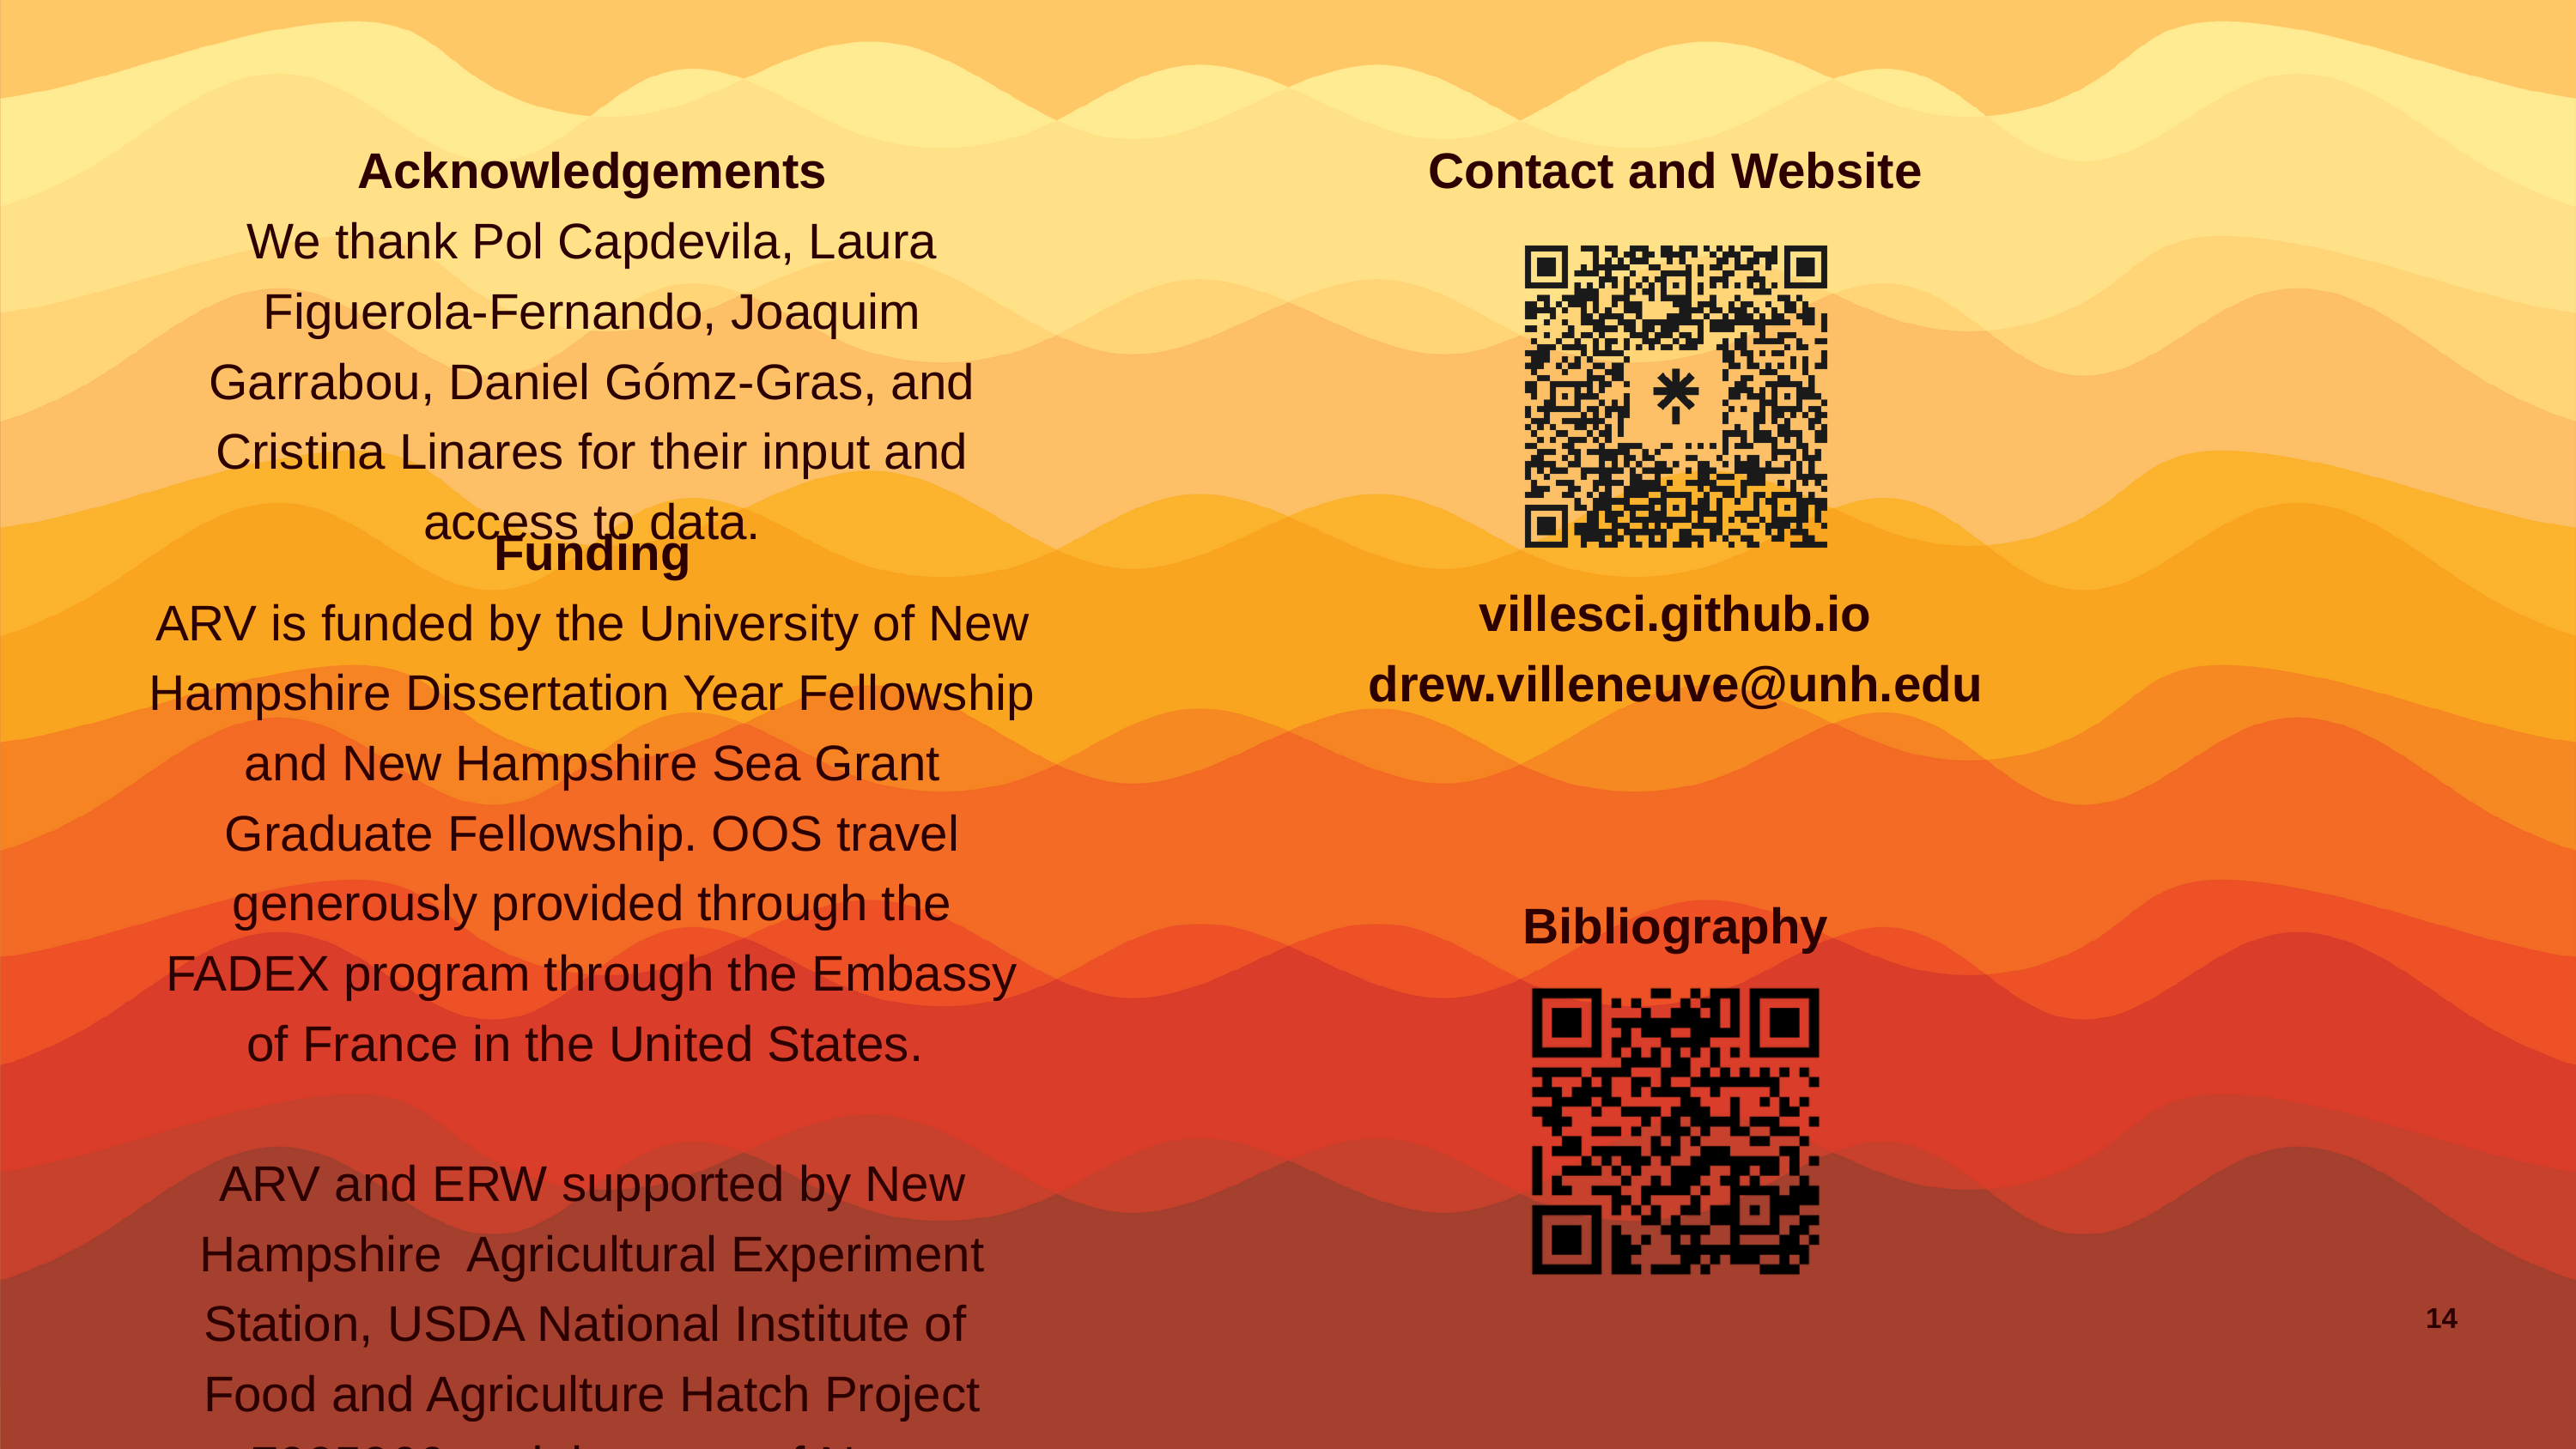

Acknowledgements
We thank Pol Capdevila, Laura Figuerola-Fernando, Joaquim Garrabou, Daniel Gómz-Gras, and Cristina Linares for their input and access to data.
Contact and Website

Funding
ARV is funded by the University of New Hampshire Dissertation Year Fellowship and New Hampshire Sea Grant Graduate Fellowship. OOS travel generously provided through the FADEX program through the Embassy of France in the United States.

ARV and ERW supported by New Hampshire  Agricultural Experiment Station, USDA National Institute of  Food and Agriculture Hatch Project 7005066 and the state of New  Hampshire.

villesci.github.io
drew.villeneuve@unh.edu
Bibliography

14